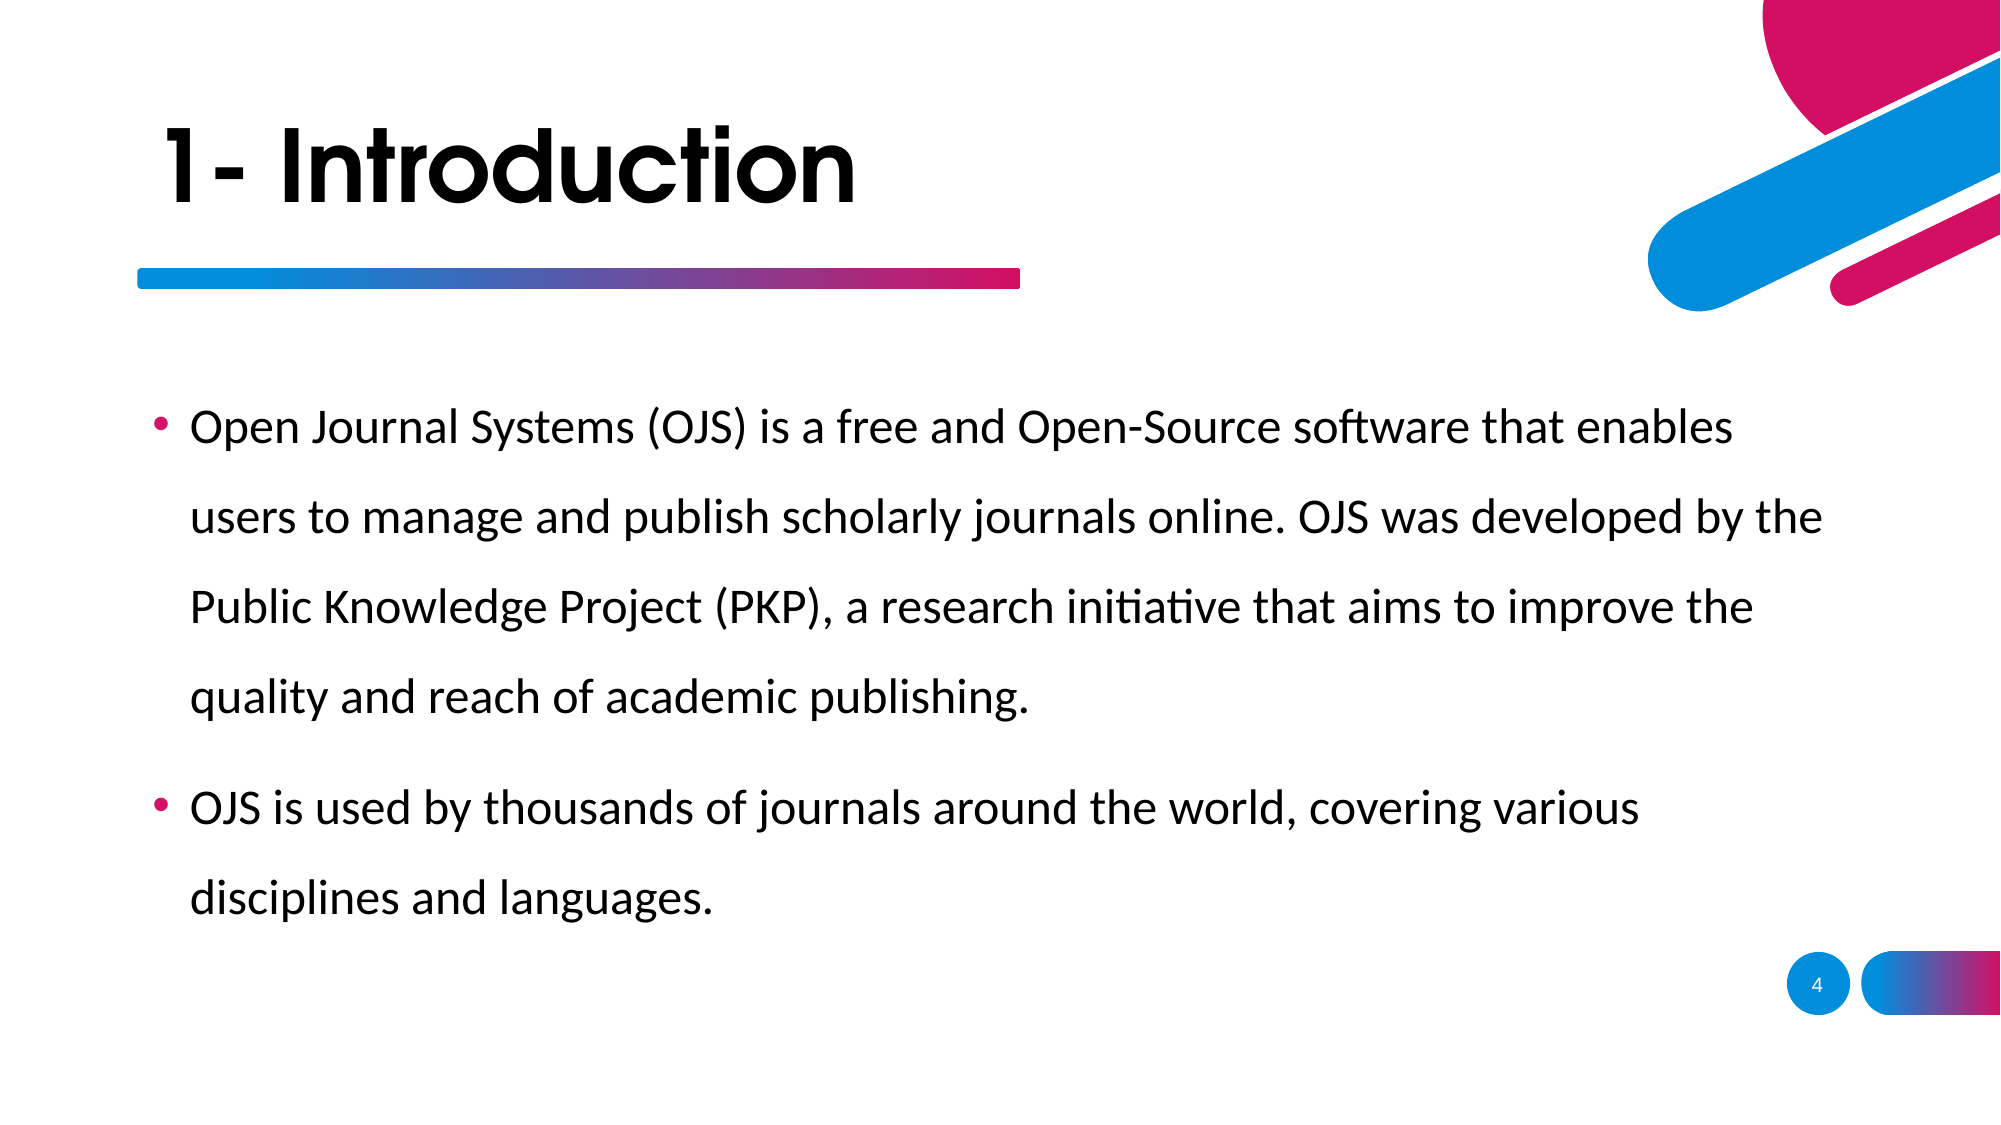

1- Introduction

Open Journal Systems (OJS) is a free and Open-Source software that enables users to manage and publish scholarly journals online. OJS was developed by the Public Knowledge Project (PKP), a research initiative that aims to improve the quality and reach of academic publishing.
OJS is used by thousands of journals around the world, covering various disciplines and languages.
4